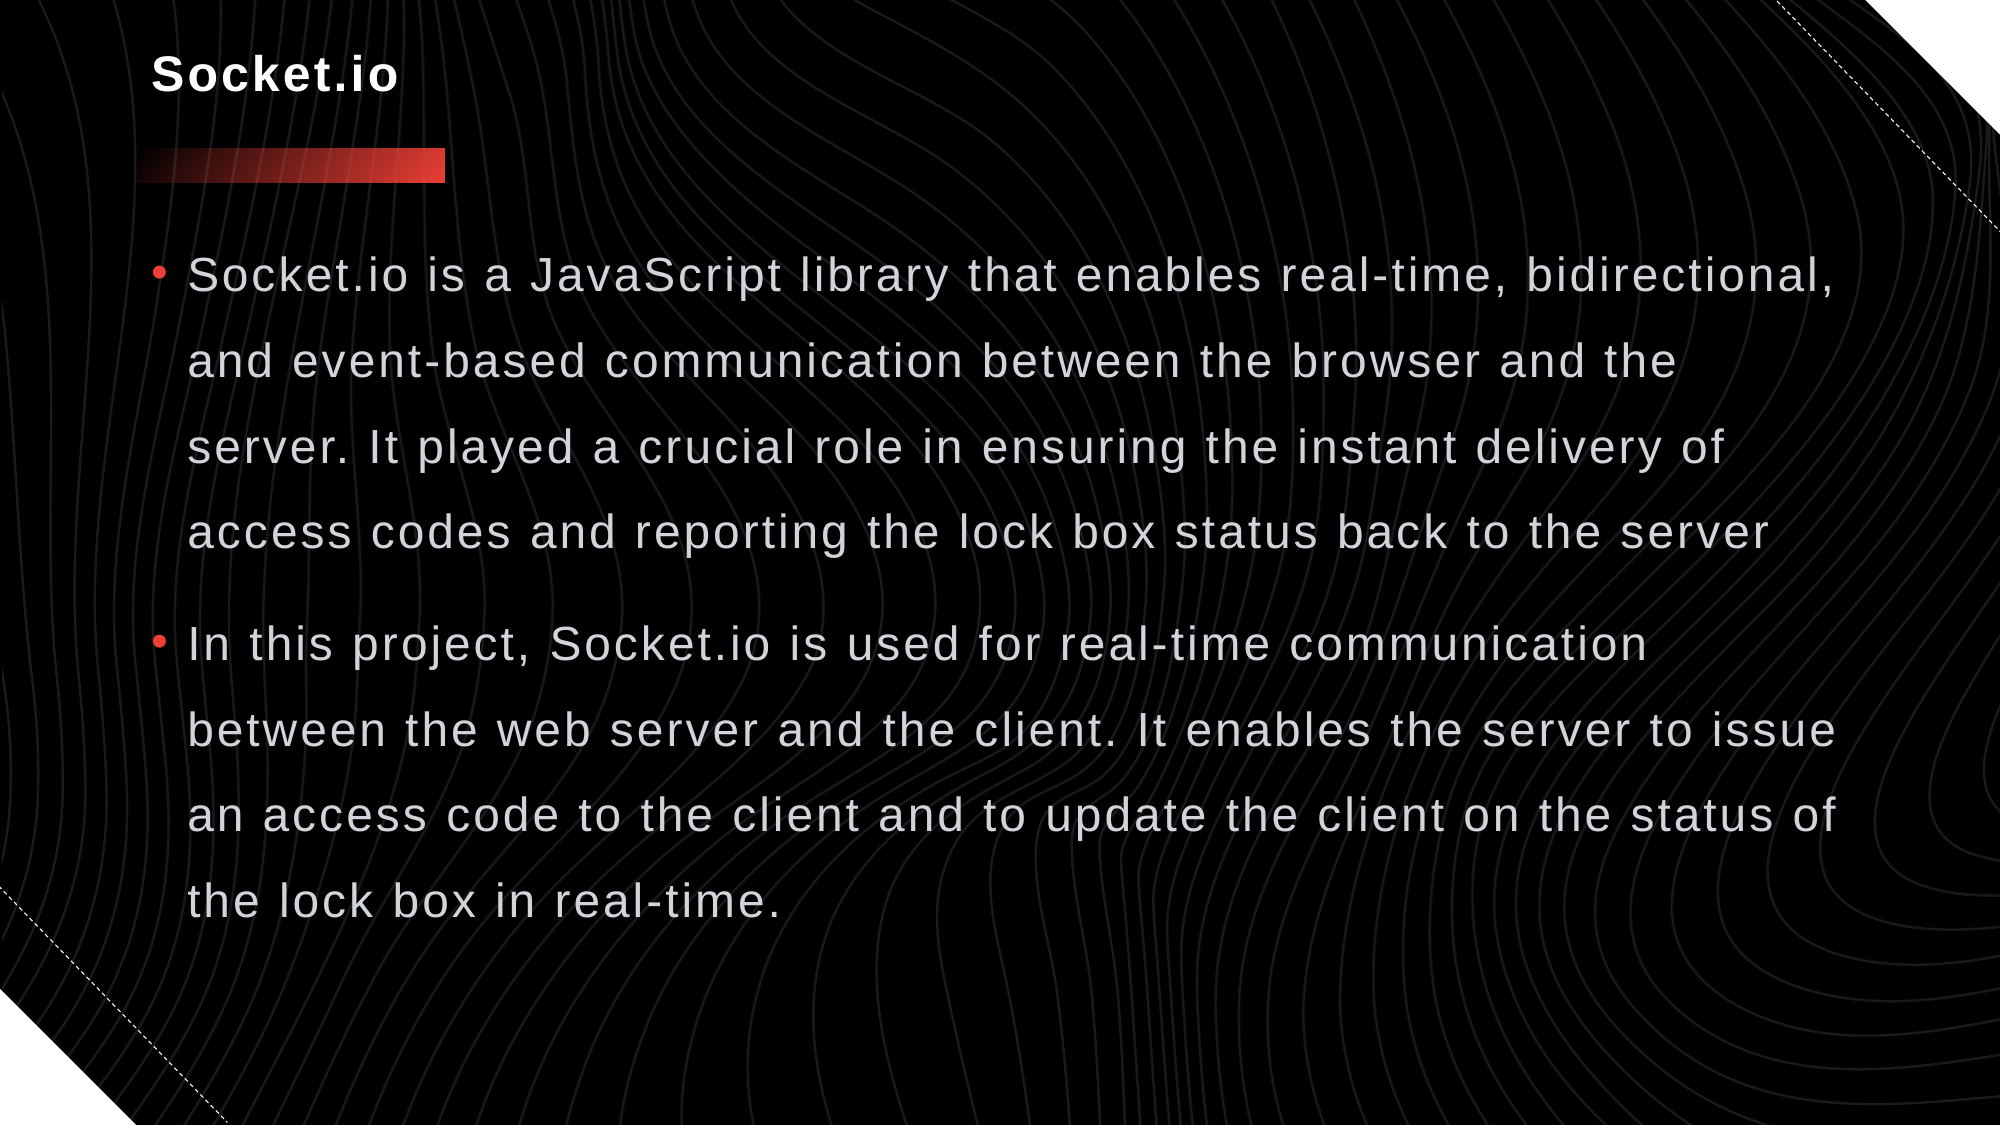

# Socket.io
Socket.io is a JavaScript library that enables real-time, bidirectional, and event-based communication between the browser and the server. It played a crucial role in ensuring the instant delivery of access codes and reporting the lock box status back to the server
In this project, Socket.io is used for real-time communication between the web server and the client. It enables the server to issue an access code to the client and to update the client on the status of the lock box in real-time.